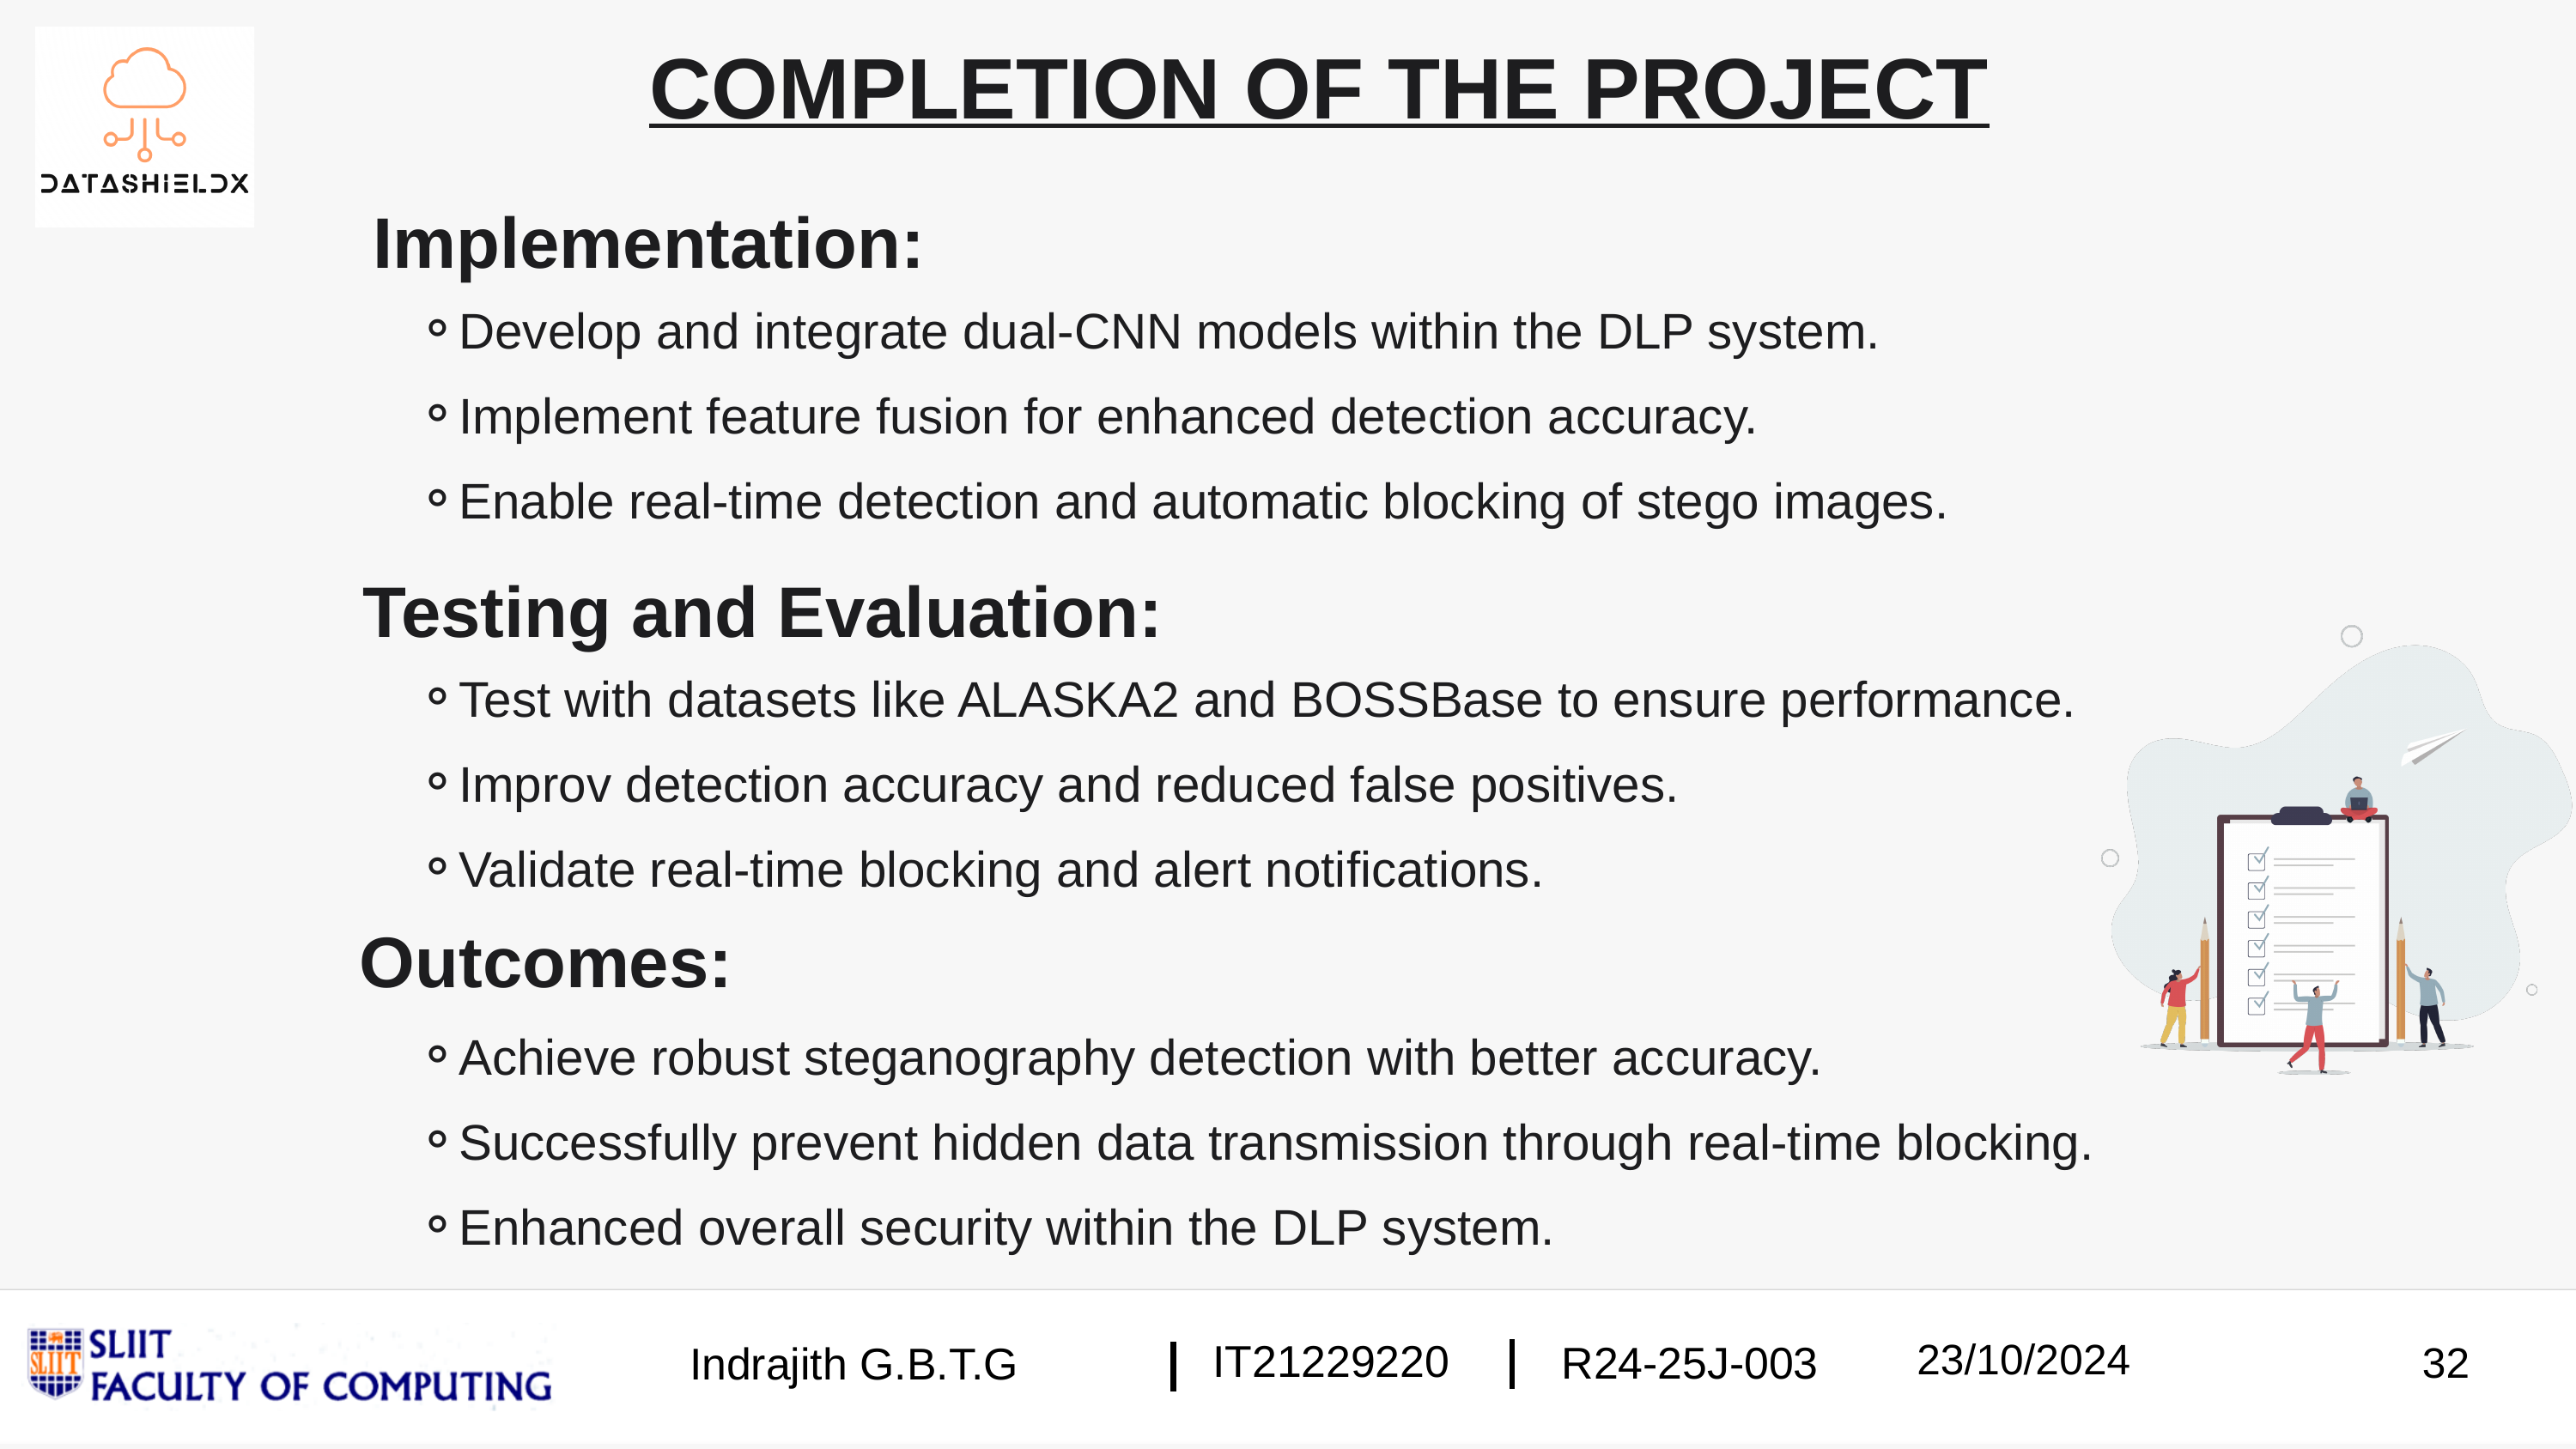

COMPLETION OF THE PROJECT

Implementation:
Develop and integrate dual-CNN models within the DLP system.
Implement feature fusion for enhanced detection accuracy.
Enable real-time detection and automatic blocking of stego images.
Testing and Evaluation:

Test with datasets like ALASKA2 and BOSSBase to ensure performance.
Improv detection accuracy and reduced false positives.
Validate real-time blocking and alert notifications.
Outcomes:
Achieve robust steganography detection with better accuracy.
Successfully prevent hidden data transmission through real-time blocking.
Enhanced overall security within the DLP system.

23/10/2024
IT21229220
R24-25J-003
Indrajith G.B.T.G
32